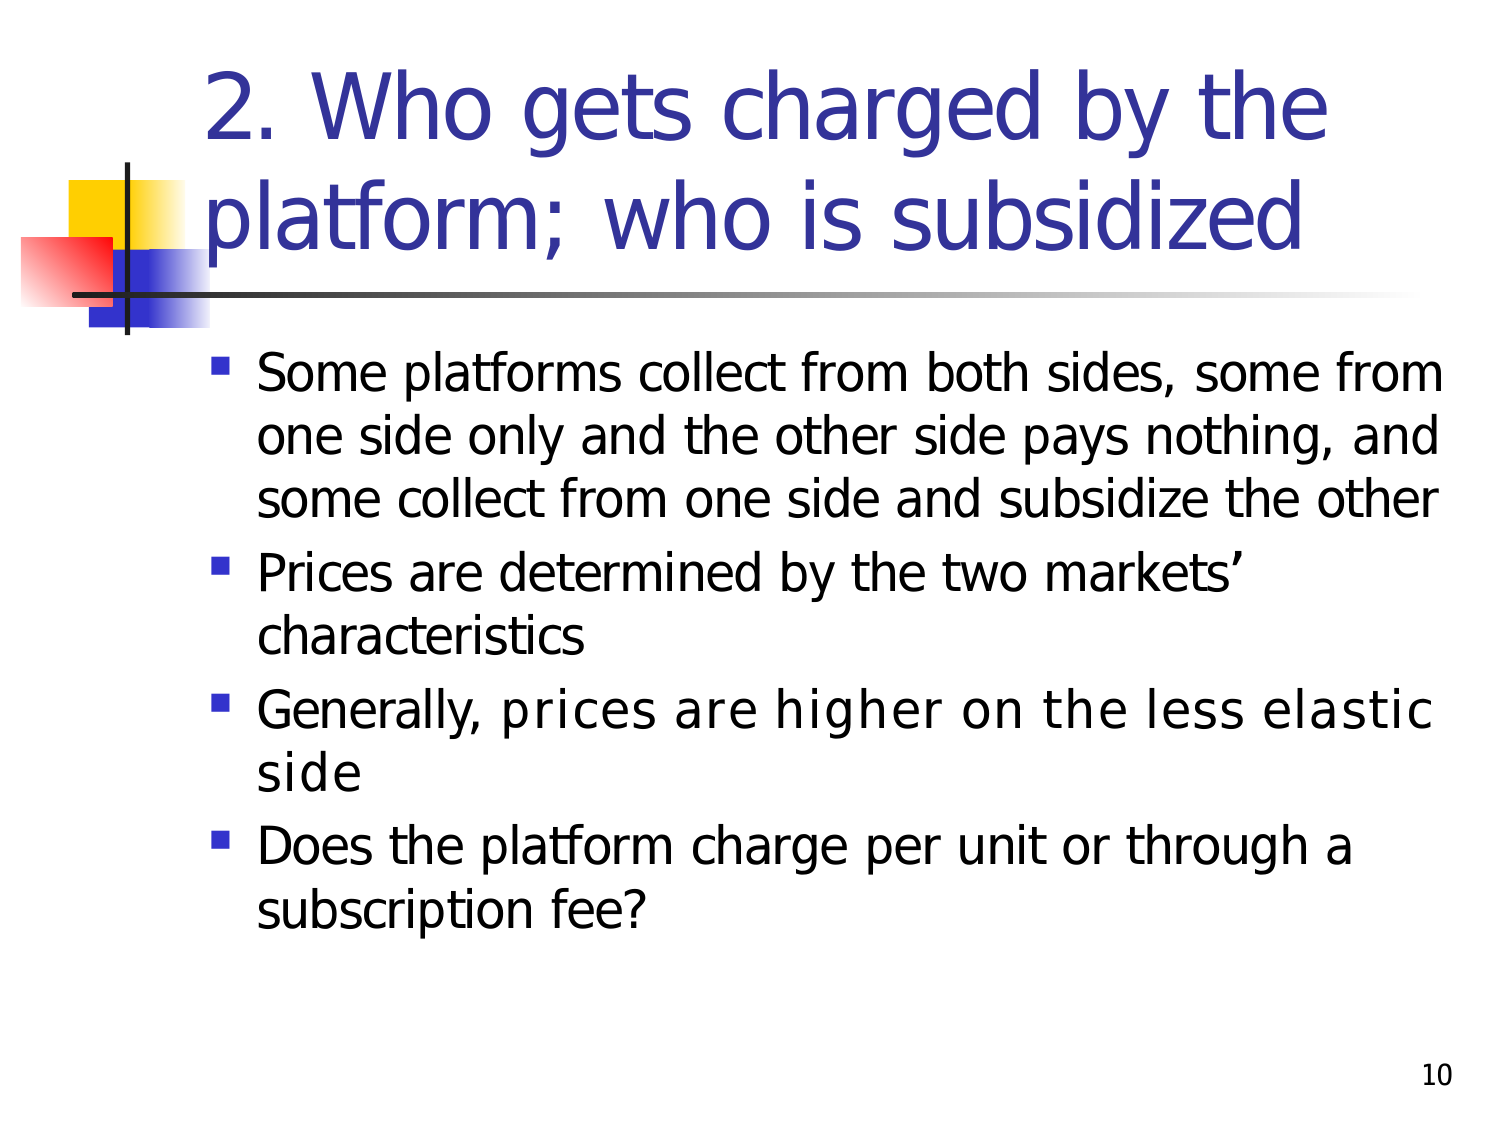

# 2. Who gets charged by the platform; who is subsidized
Some platforms collect from both sides, some from one side only and the other side pays nothing, and some collect from one side and subsidize the other
Prices are determined by the two markets’ characteristics
Generally, prices are higher on the less elastic side
Does the platform charge per unit or through a subscription fee?

10